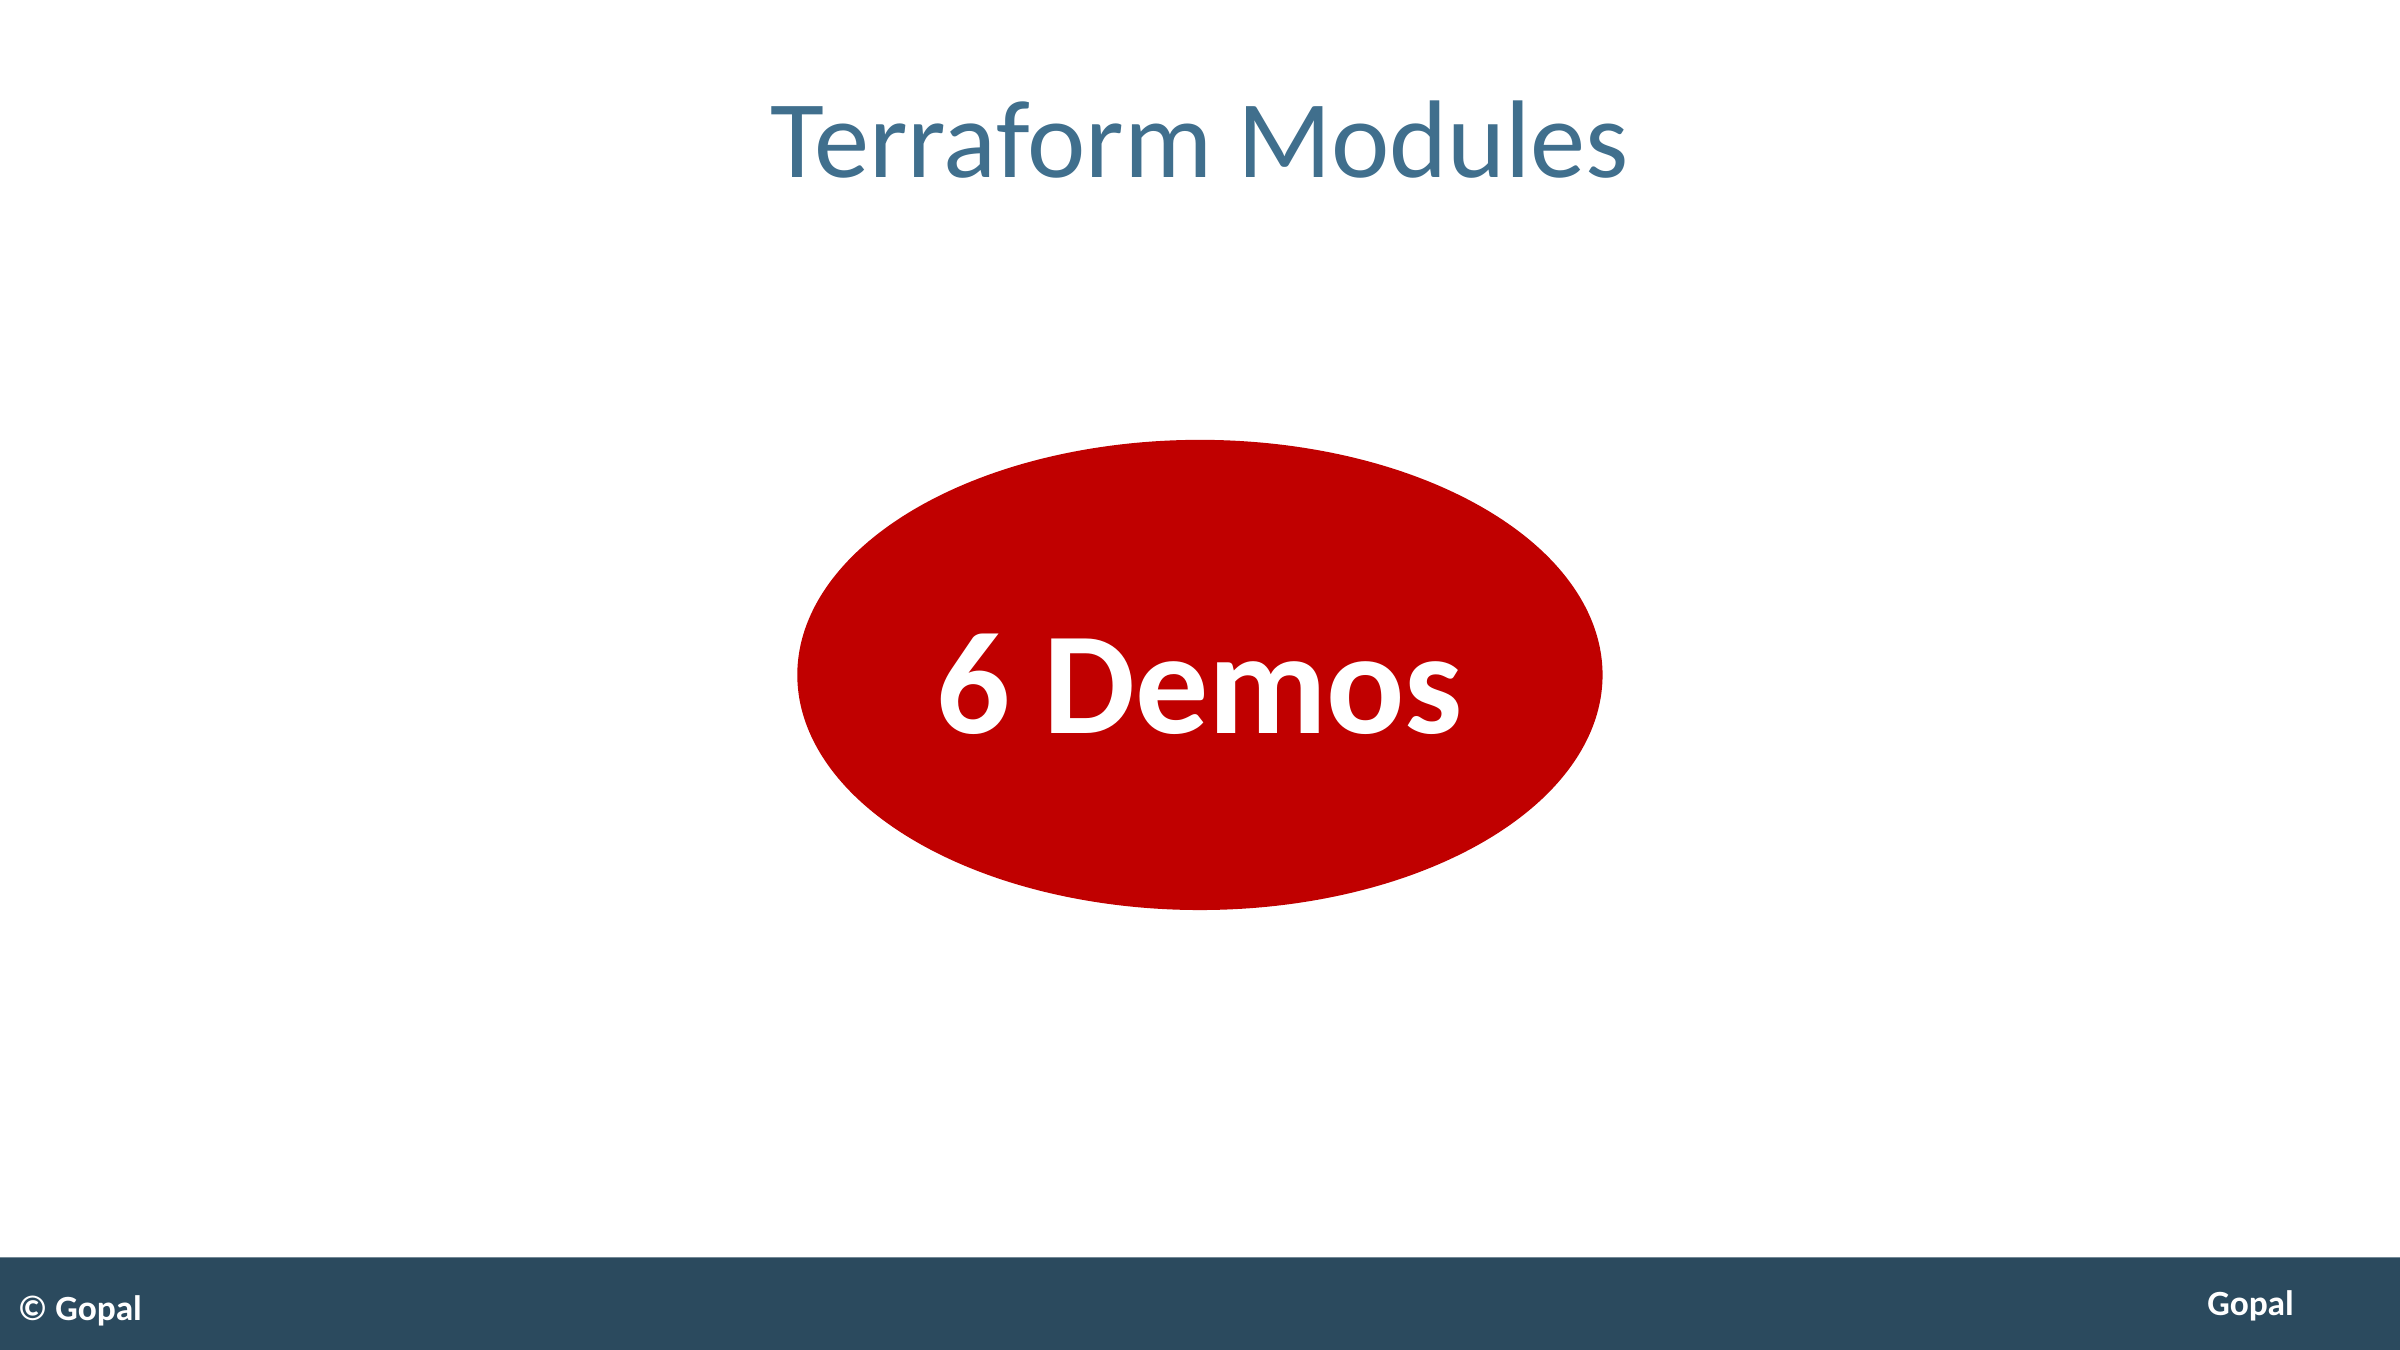

# Terraform Modules
6 Demos
© Gopal